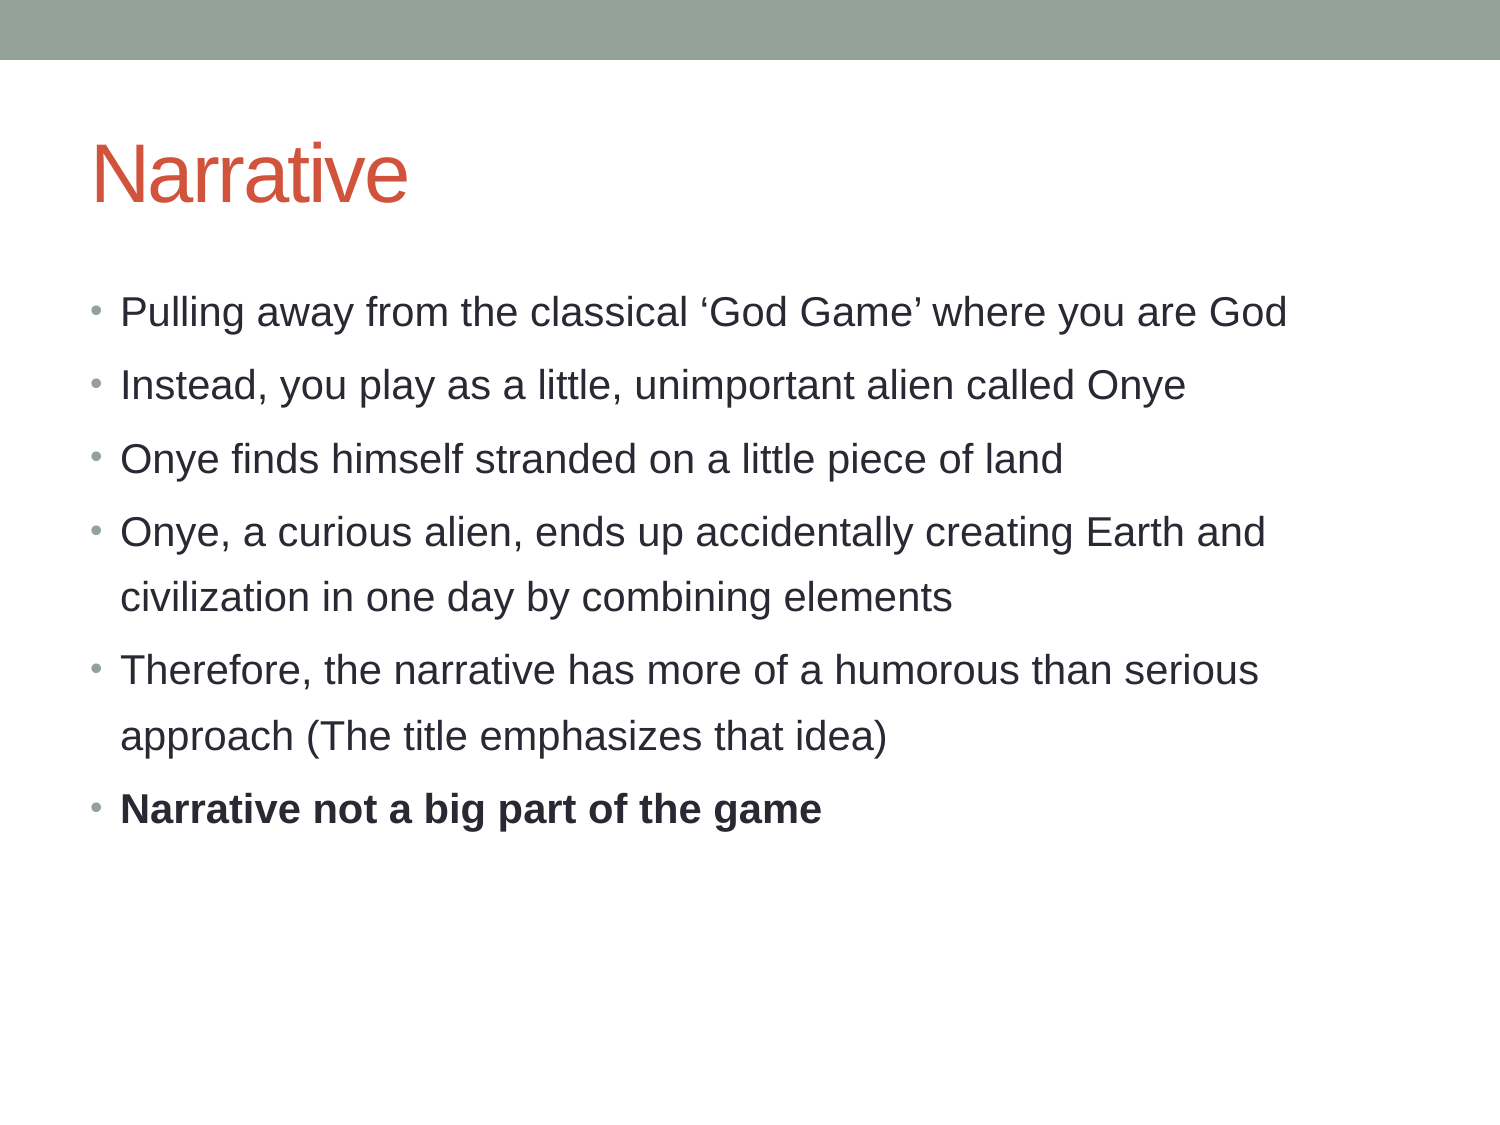

# Narrative
Pulling away from the classical ‘God Game’ where you are God
Instead, you play as a little, unimportant alien called Onye
Onye finds himself stranded on a little piece of land
Onye, a curious alien, ends up accidentally creating Earth and civilization in one day by combining elements
Therefore, the narrative has more of a humorous than serious approach (The title emphasizes that idea)
Narrative not a big part of the game